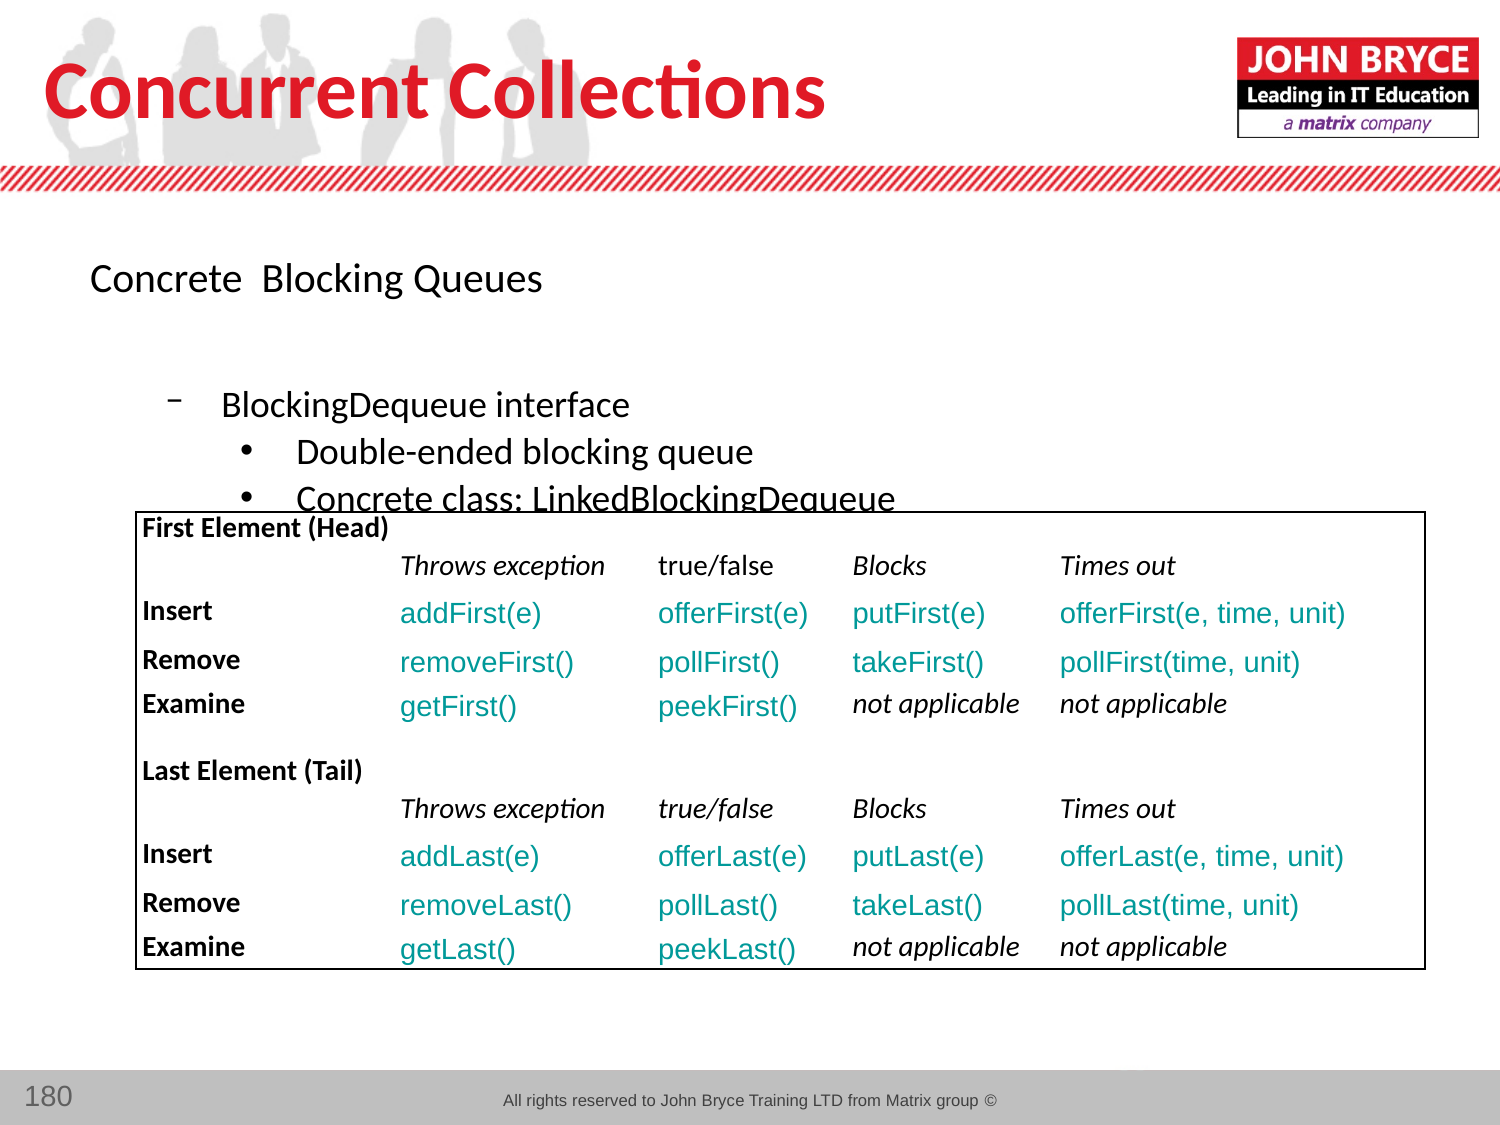

# Concurrent Collections
Concrete  Blocking Queues

BlockingDequeue interface
Double-ended blocking queue
Concrete class: LinkedBlockingDequeue

| First Element (Head) |  |  |  |  |
| --- | --- | --- | --- | --- |
|  | Throws exception | true/false | Blocks | Times out |
| Insert | addFirst(e) | offerFirst(e) | putFirst(e) | offerFirst(e, time, unit) |
| Remove | removeFirst() | pollFirst() | takeFirst() | pollFirst(time, unit) |
| Examine | getFirst() | peekFirst() | not applicable | not applicable |
| Last Element (Tail) |  |  |  |  |
|  | Throws exception | true/false | Blocks | Times out |
| Insert | addLast(e) | offerLast(e) | putLast(e) | offerLast(e, time, unit) |
| Remove | removeLast() | pollLast() | takeLast() | pollLast(time, unit) |
| Examine | getLast() | peekLast() | not applicable | not applicable |